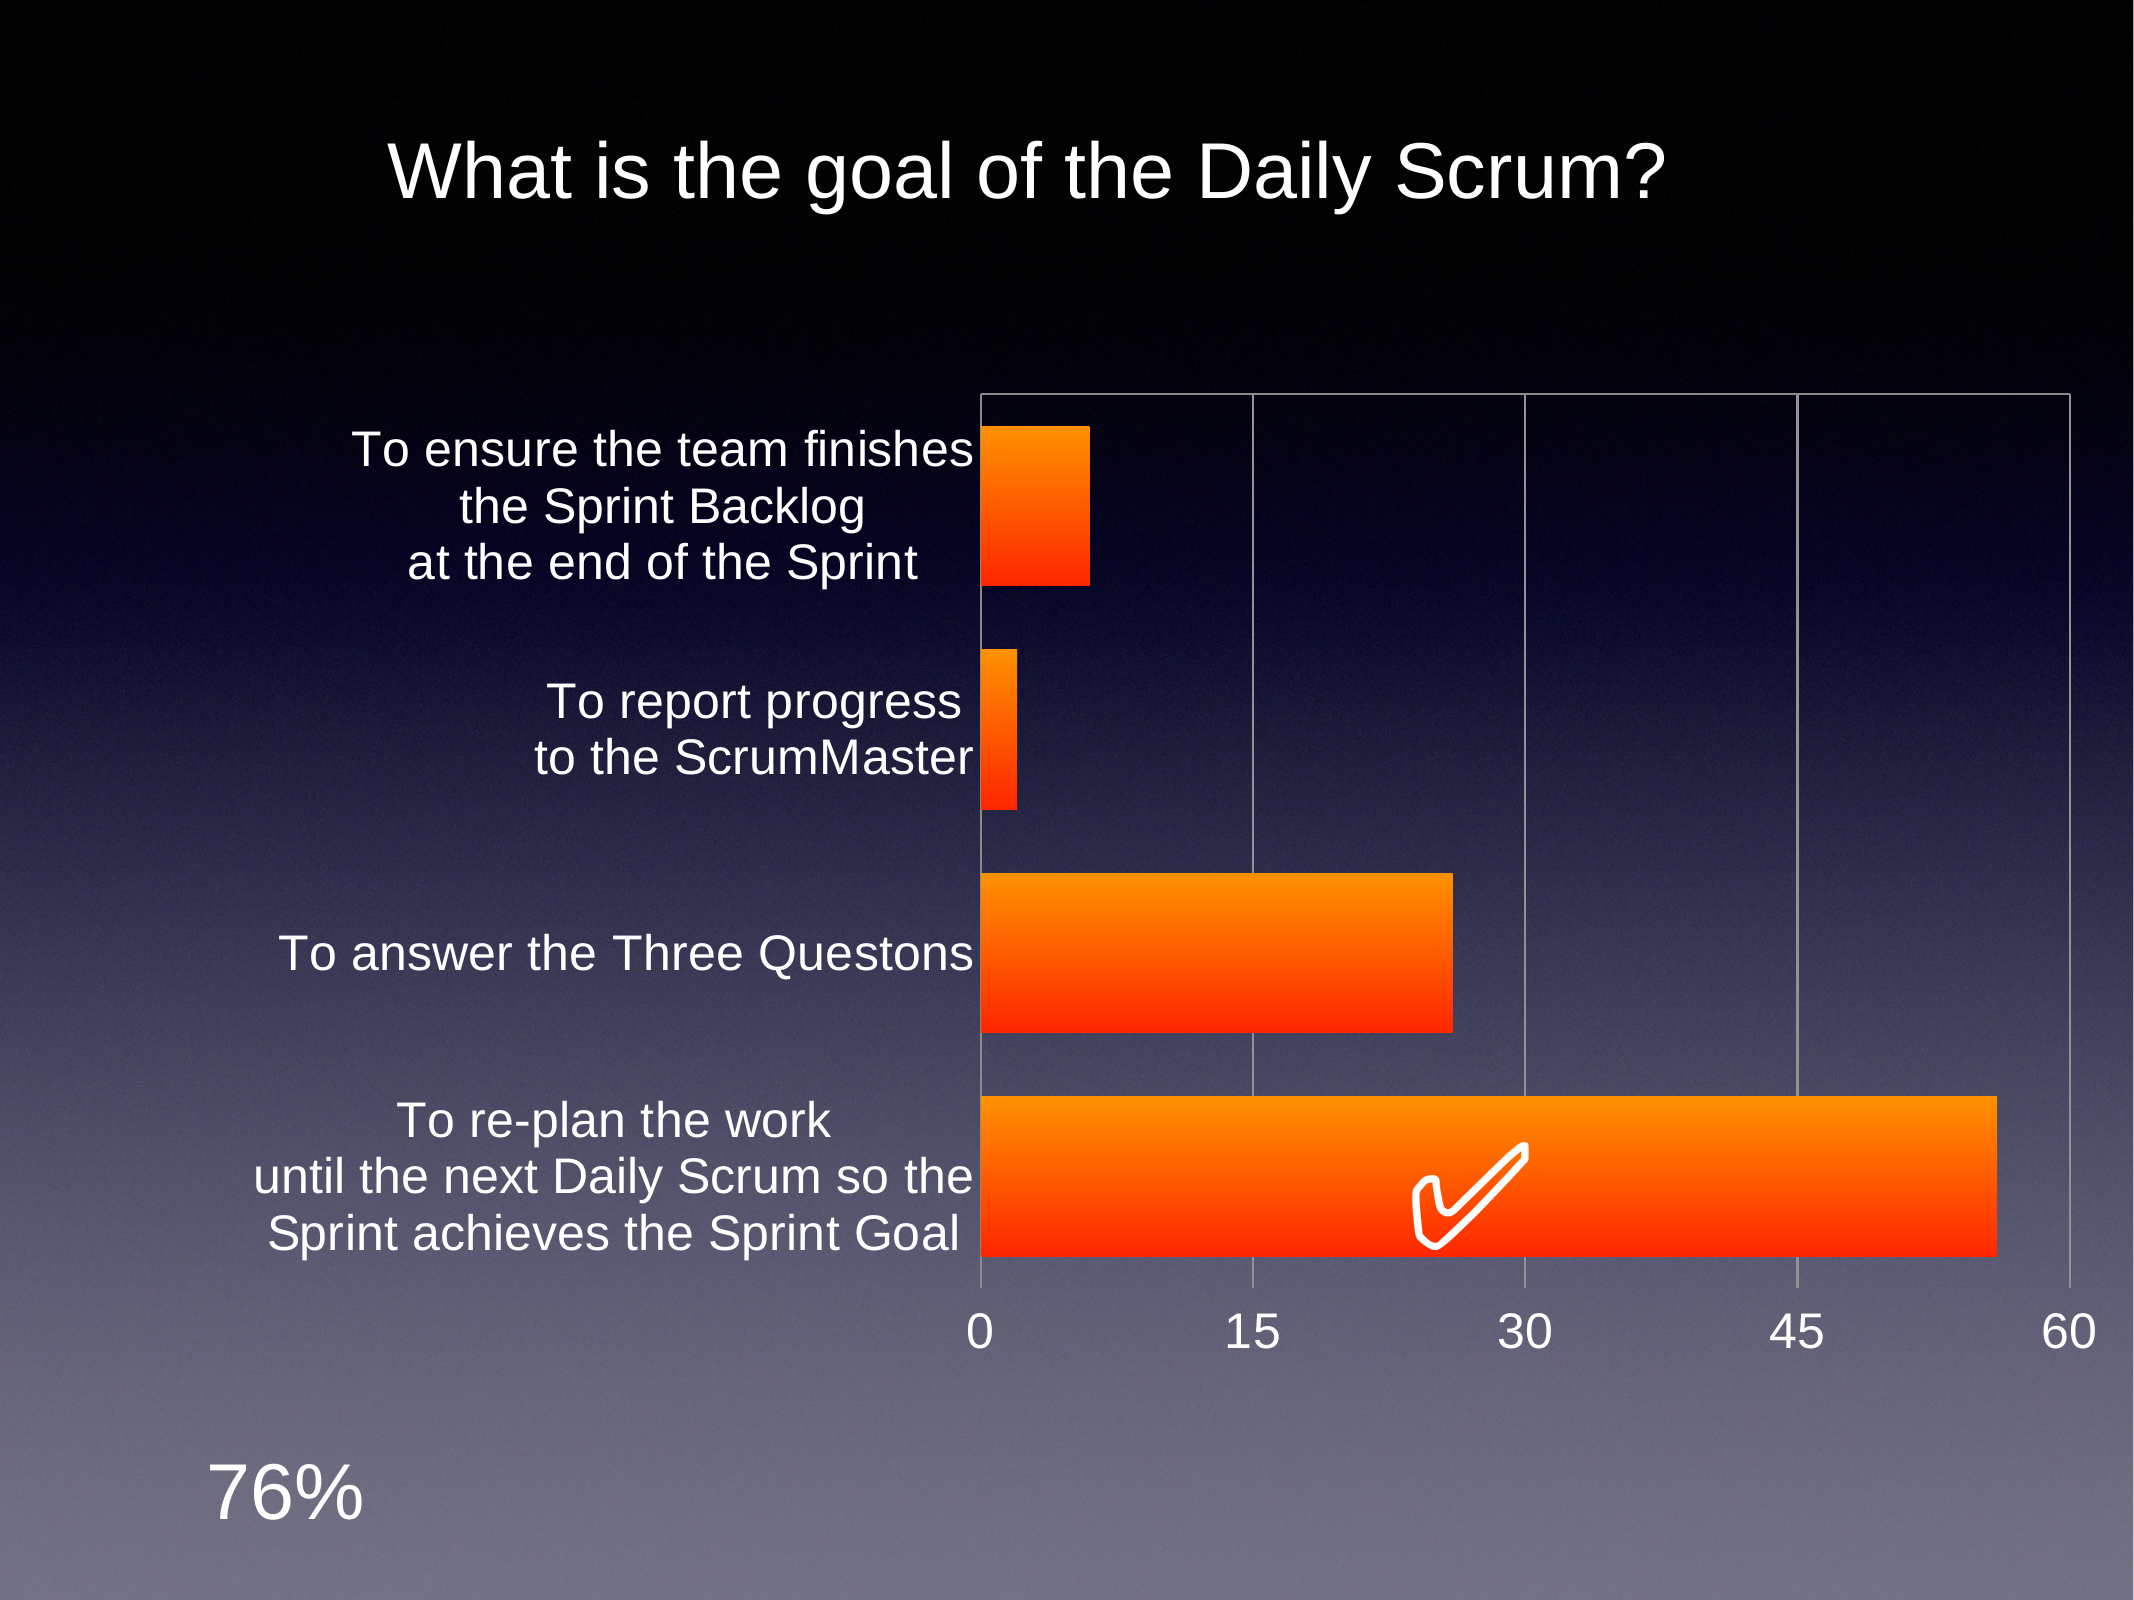

What is the goal of the Daily Scrum?

### Chart

| Category | Region 1 |
|---|---|
| To ensure the team finishes
the Sprint Backlog
at the end of the Sprint | 6.0 |
| To report progress
to the ScrumMaster | 2.0 |
| To answer the Three Questons | 26.0 |
| To re-plan the work
until the next Daily Scrum so the
Sprint achieves the Sprint Goal | 56.0 |
✅
76%